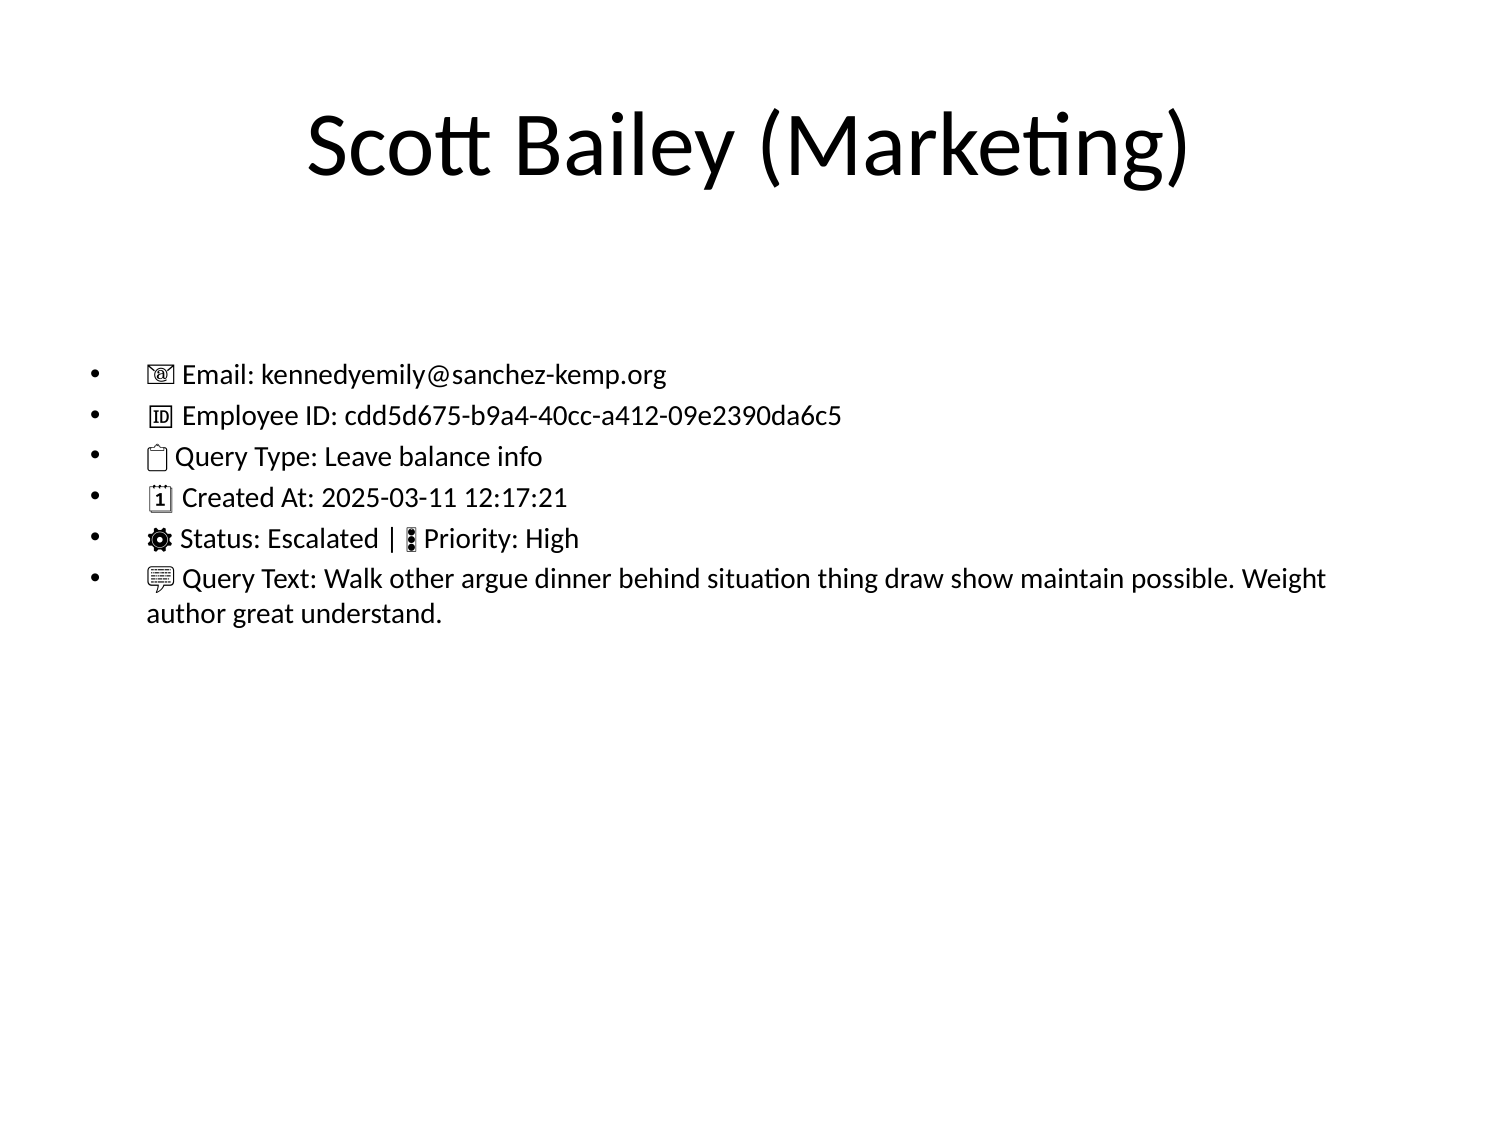

# Scott Bailey (Marketing)

📧 Email: kennedyemily@sanchez-kemp.org
🆔 Employee ID: cdd5d675-b9a4-40cc-a412-09e2390da6c5
📋 Query Type: Leave balance info
🗓 Created At: 2025-03-11 12:17:21
⚙ Status: Escalated | 🚦 Priority: High
💬 Query Text: Walk other argue dinner behind situation thing draw show maintain possible. Weight author great understand.